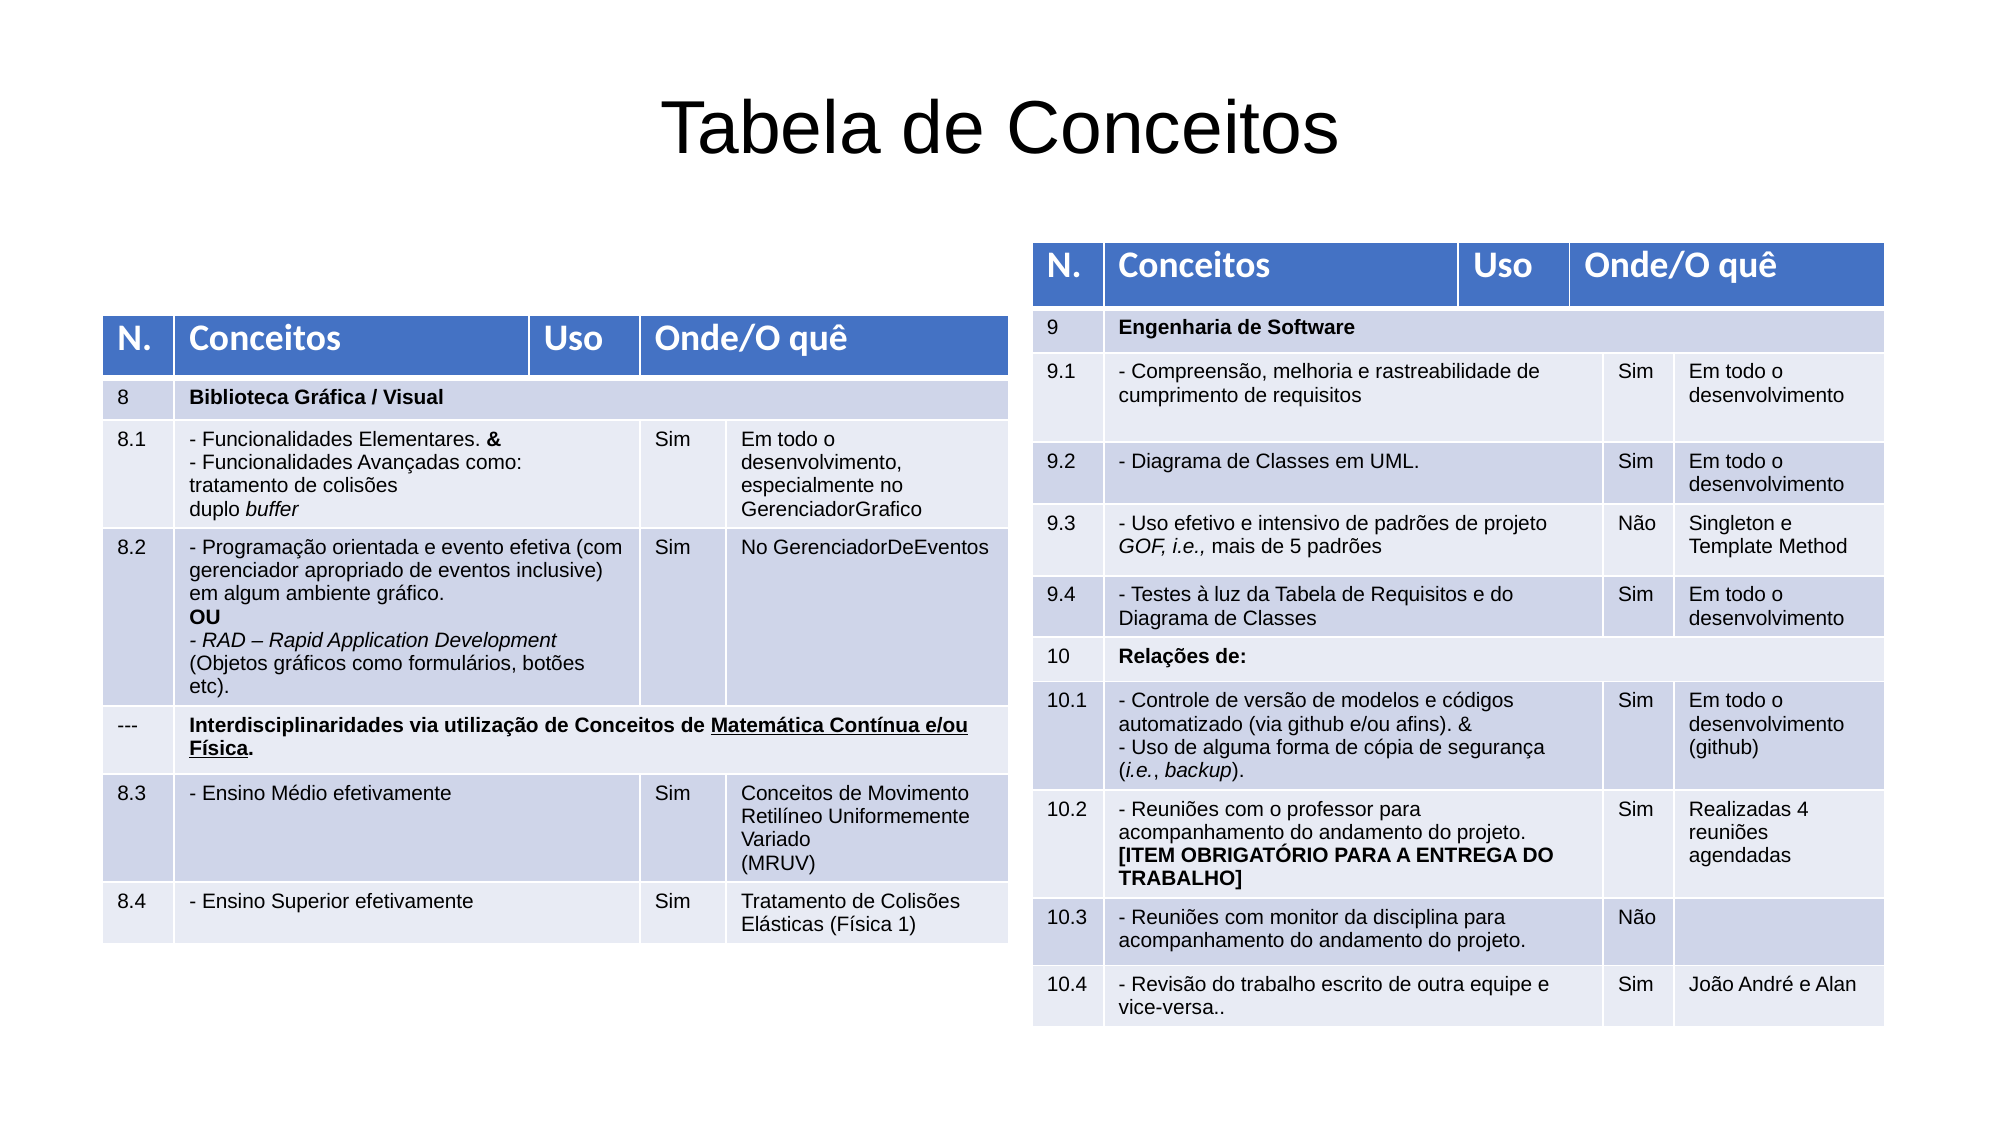

# Tabela de Conceitos
| N. | Conceitos | Uso | Onde/O quê |  |  |
| --- | --- | --- | --- | --- | --- |
| 9 | Engenharia de Software |  |  |  |  |
| 9.1 | - Compreensão, melhoria e rastreabilidade de cumprimento de requisitos | Sim | Todos .h e .cpp | Sim | Em todo o desenvolvimento |
| 9.2 | - Diagrama de Classes em UML. | Sim | Maioria dos .h e .cpp | Sim | Em todo o desenvolvimento |
| 9.3 | - Uso efetivo e intensivo de padrões de projeto GOF, i.e., mais de 5 padrões | Sim | Main.cpp & Jogo.h/.cpp | Não | Singleton e Template Method |
| 9.4 | - Testes à luz da Tabela de Requisitos e do Diagrama de Classes | Sim | Em todo o desenvolvimento | Sim | Em todo o desenvolvimento |
| 10 | Relações de: |  |  |  |  |
| 10.1 | - Controle de versão de modelos e códigos automatizado (via github e/ou afins). & - Uso de alguma forma de cópia de segurança (i.e., backup). |  |  | Sim | Em todo o desenvolvimento (github) |
| 10.2 | - Reuniões com o professor para acompanhamento do andamento do projeto. [ITEM OBRIGATÓRIO PARA A ENTREGA DO TRABALHO] |  |  | Sim | Realizadas 4 reuniões agendadas |
| 10.3 | - Reuniões com monitor da disciplina para acompanhamento do andamento do projeto. |  |  | Não |  |
| 10.4 | - Revisão do trabalho escrito de outra equipe e vice-versa.. |  |  | Sim | João André e Alan |
| N. | Conceitos | Uso | Onde/O quê |  |
| --- | --- | --- | --- | --- |
| 8 | Biblioteca Gráfica / Visual |  |  |  |
| 8.1 | - Funcionalidades Elementares. & - Funcionalidades Avançadas como: tratamento de colisões duplo buffer |  | Sim | Em todo o desenvolvimento, especialmente no GerenciadorGrafico |
| 8.2 | - Programação orientada e evento efetiva (com gerenciador apropriado de eventos inclusive) em algum ambiente gráfico. OU - RAD – Rapid Application Development (Objetos gráficos como formulários, botões etc). |  | Sim | No GerenciadorDeEventos |
| --- | Interdisciplinaridades via utilização de Conceitos de Matemática Contínua e/ou Física. |  |  |  |
| 8.3 | - Ensino Médio efetivamente |  | Sim | Conceitos de Movimento Retilíneo Uniformemente Variado (MRUV) |
| 8.4 | - Ensino Superior efetivamente |  | Sim | Tratamento de Colisões Elásticas (Física 1) |